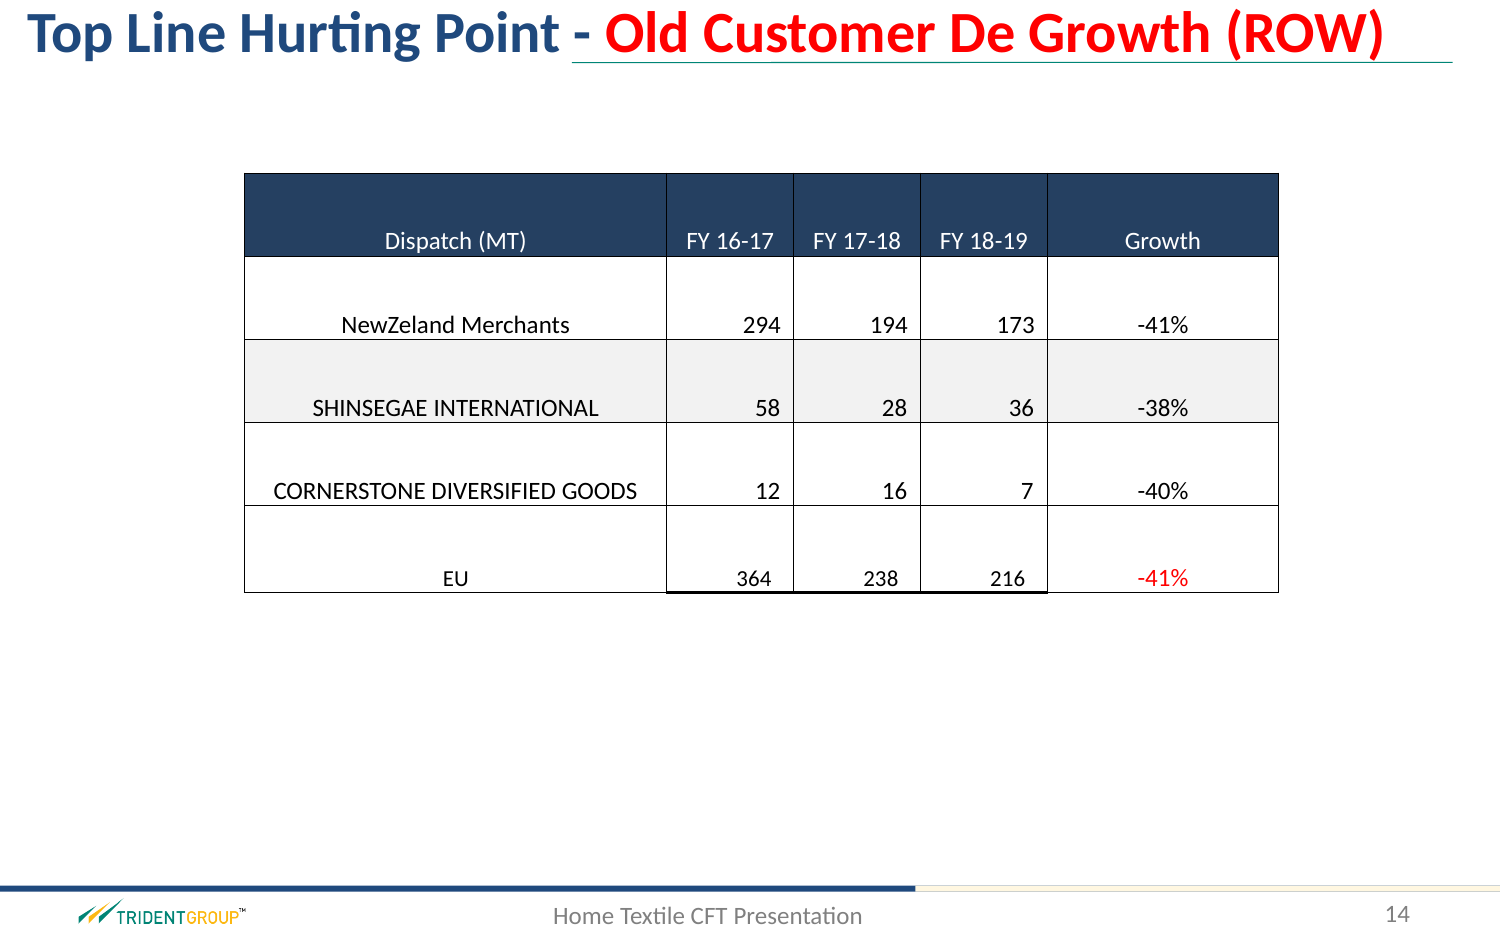

Top Line Hurting Point - Old Customer De Growth (ROW)

| Dispatch (MT) | FY 16-17 | FY 17-18 | FY 18-19 | Growth |
| --- | --- | --- | --- | --- |
| NewZeland Merchants | 294 | 194 | 173 | -41% |
| SHINSEGAE INTERNATIONAL | 58 | 28 | 36 | -38% |
| CORNERSTONE DIVERSIFIED GOODS | 12 | 16 | 7 | -40% |
| EU | 364 | 238 | 216 | -41% |